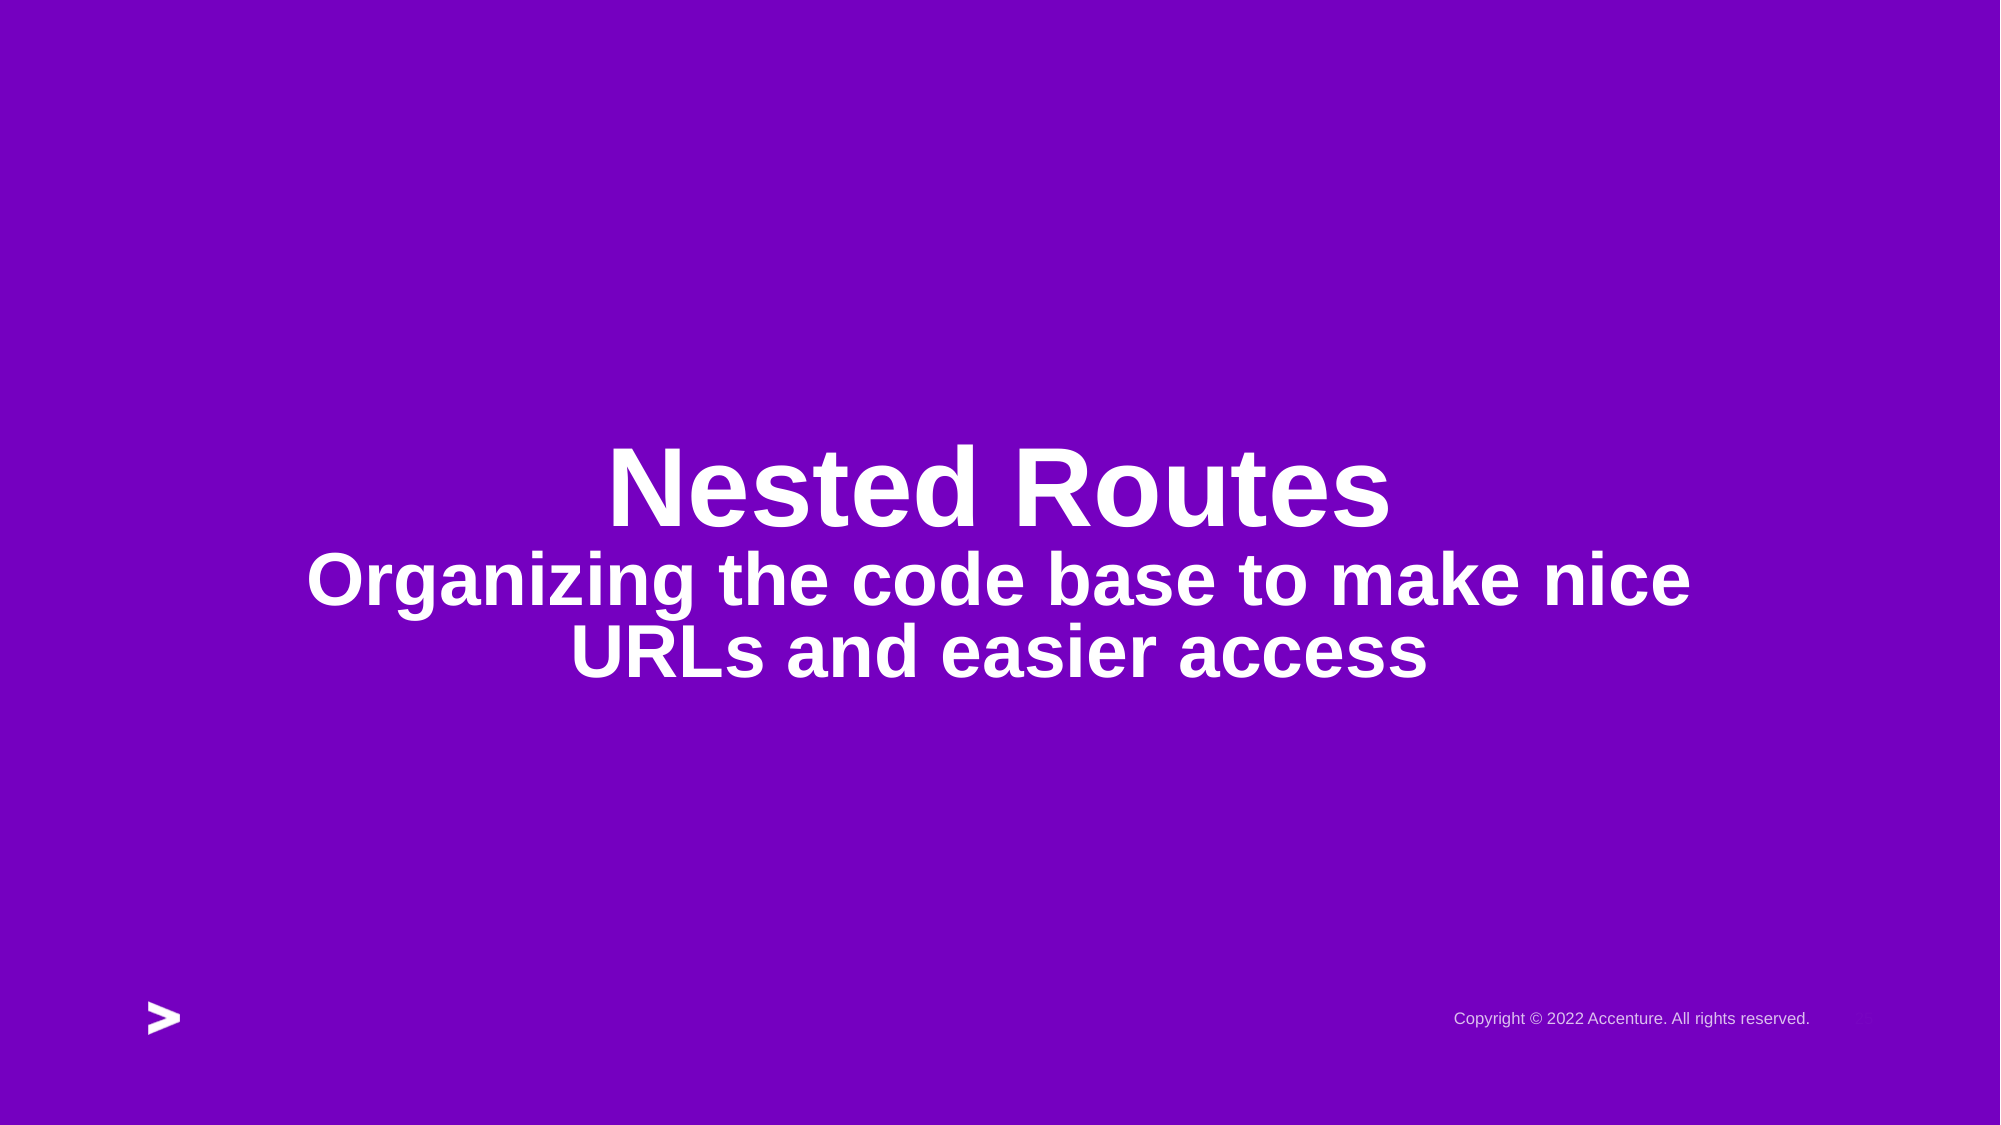

# Nested Routes Organizing the code base to make nice URLs and easier access
25